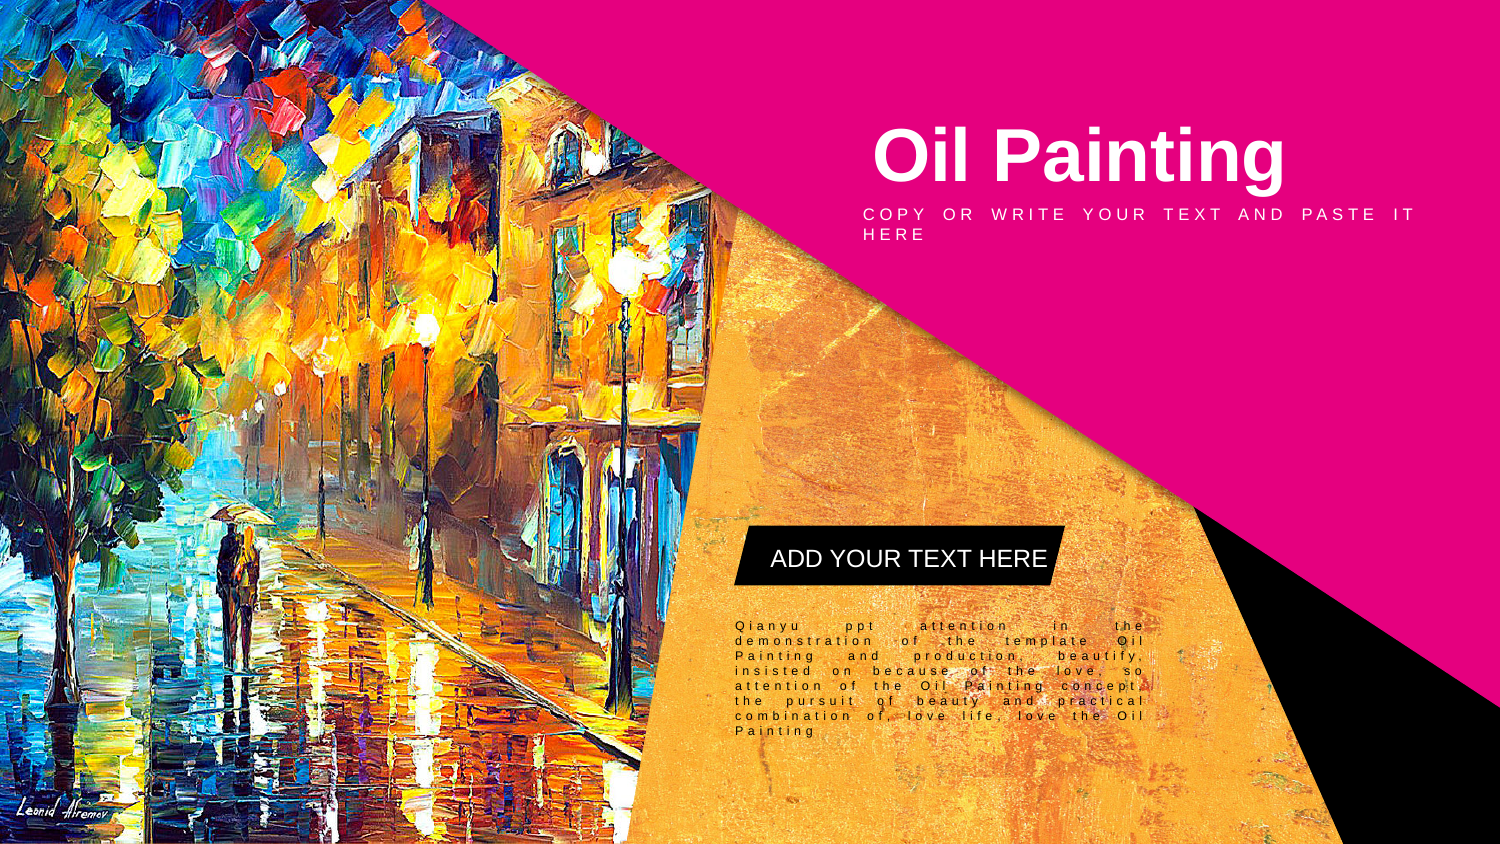

Oil Painting
COPY OR WRITE YOUR TEXT AND PASTE IT HERE

ADD YOUR TEXT HERE
Qianyu ppt attention in the demonstration of the template Oil Painting and production, beautify, insisted on because of the love, so attention of the Oil Painting concept, the pursuit of beauty and practical combination of, love life, love the Oil Painting